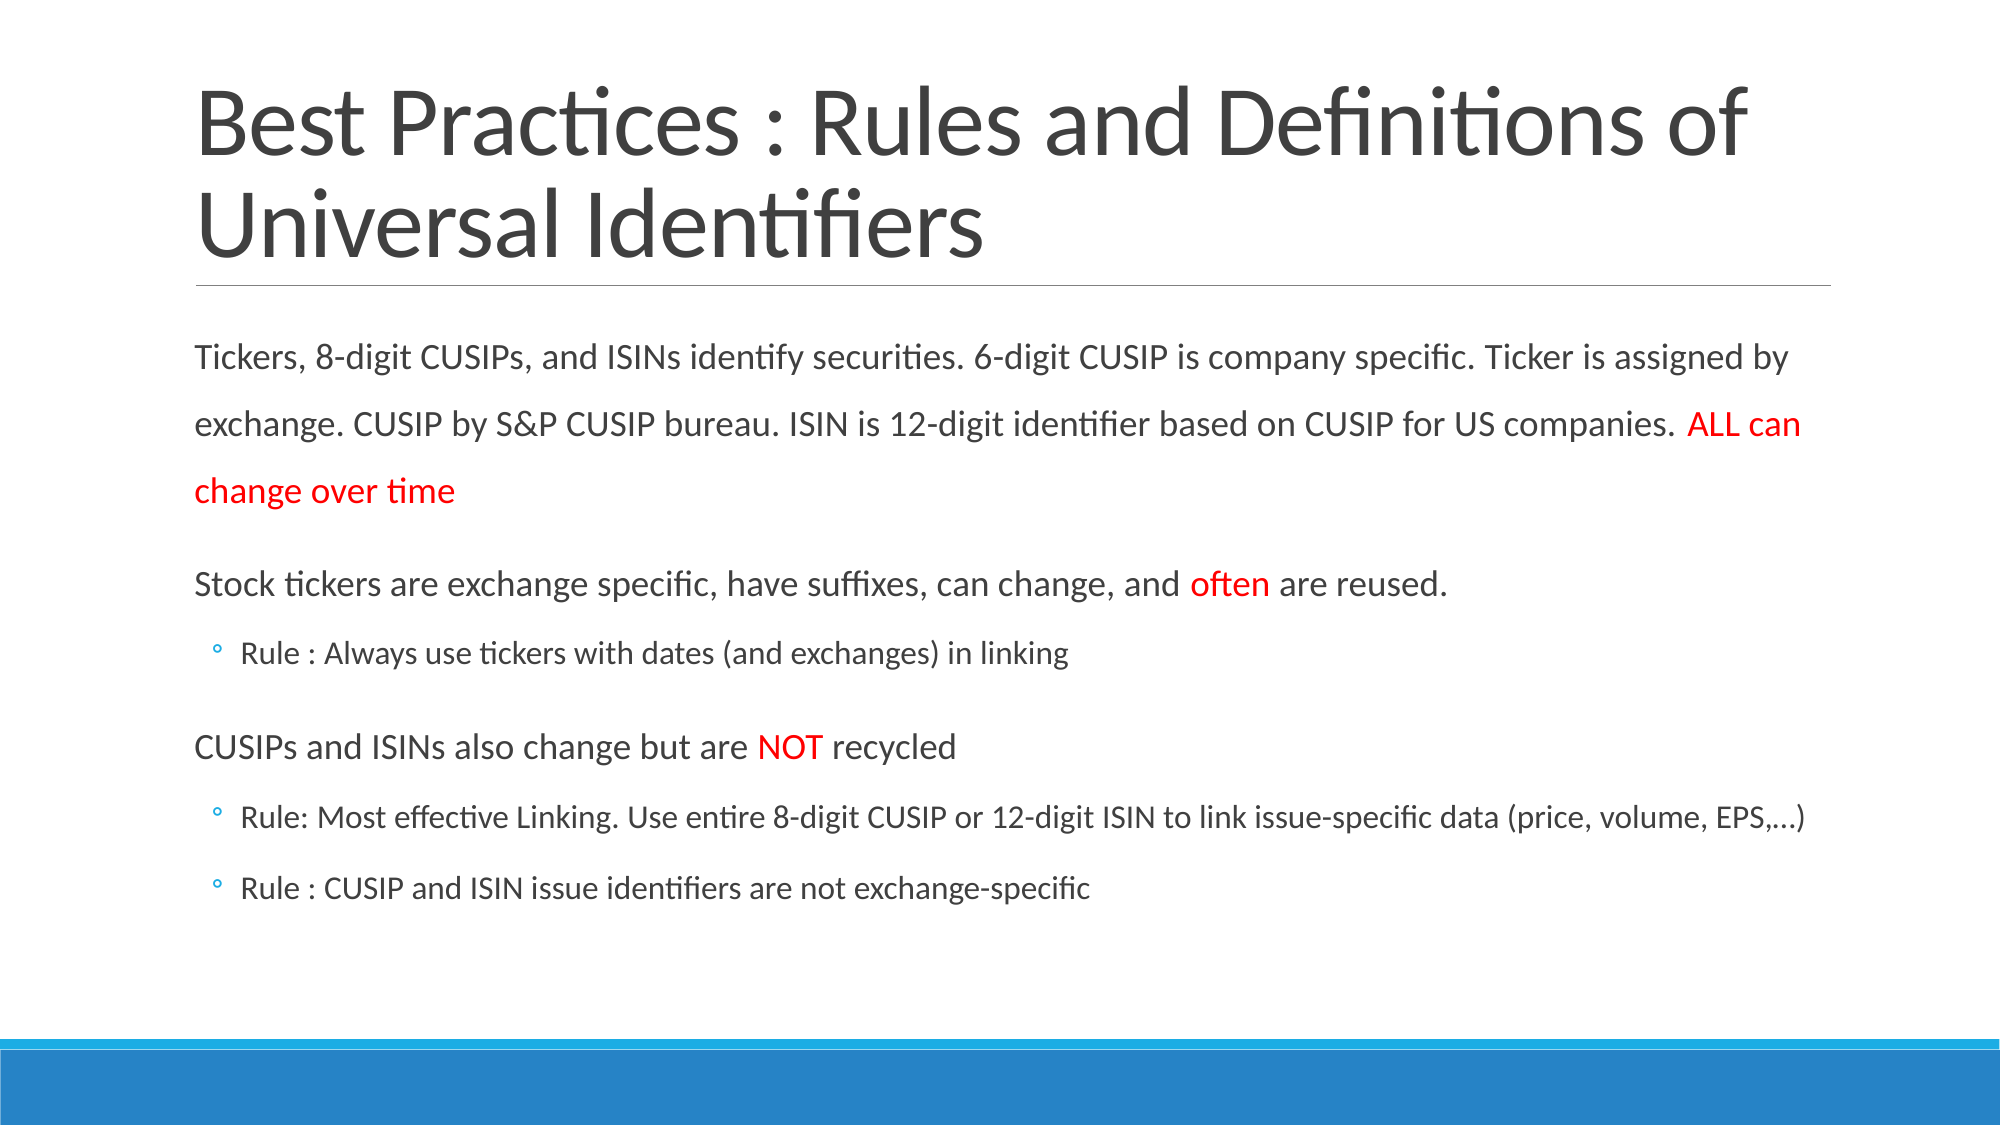

# Best Practices : Rules and Definitions of Universal Identifiers
Tickers, 8-digit CUSIPs, and ISINs identify securities. 6-digit CUSIP is company specific. Ticker is assigned by exchange. CUSIP by S&P CUSIP bureau. ISIN is 12-digit identifier based on CUSIP for US companies. ALL can change over time
Stock tickers are exchange specific, have suffixes, can change, and often are reused.
Rule : Always use tickers with dates (and exchanges) in linking
CUSIPs and ISINs also change but are NOT recycled
Rule: Most effective Linking. Use entire 8-digit CUSIP or 12-digit ISIN to link issue-specific data (price, volume, EPS,…)
Rule : CUSIP and ISIN issue identifiers are not exchange-specific